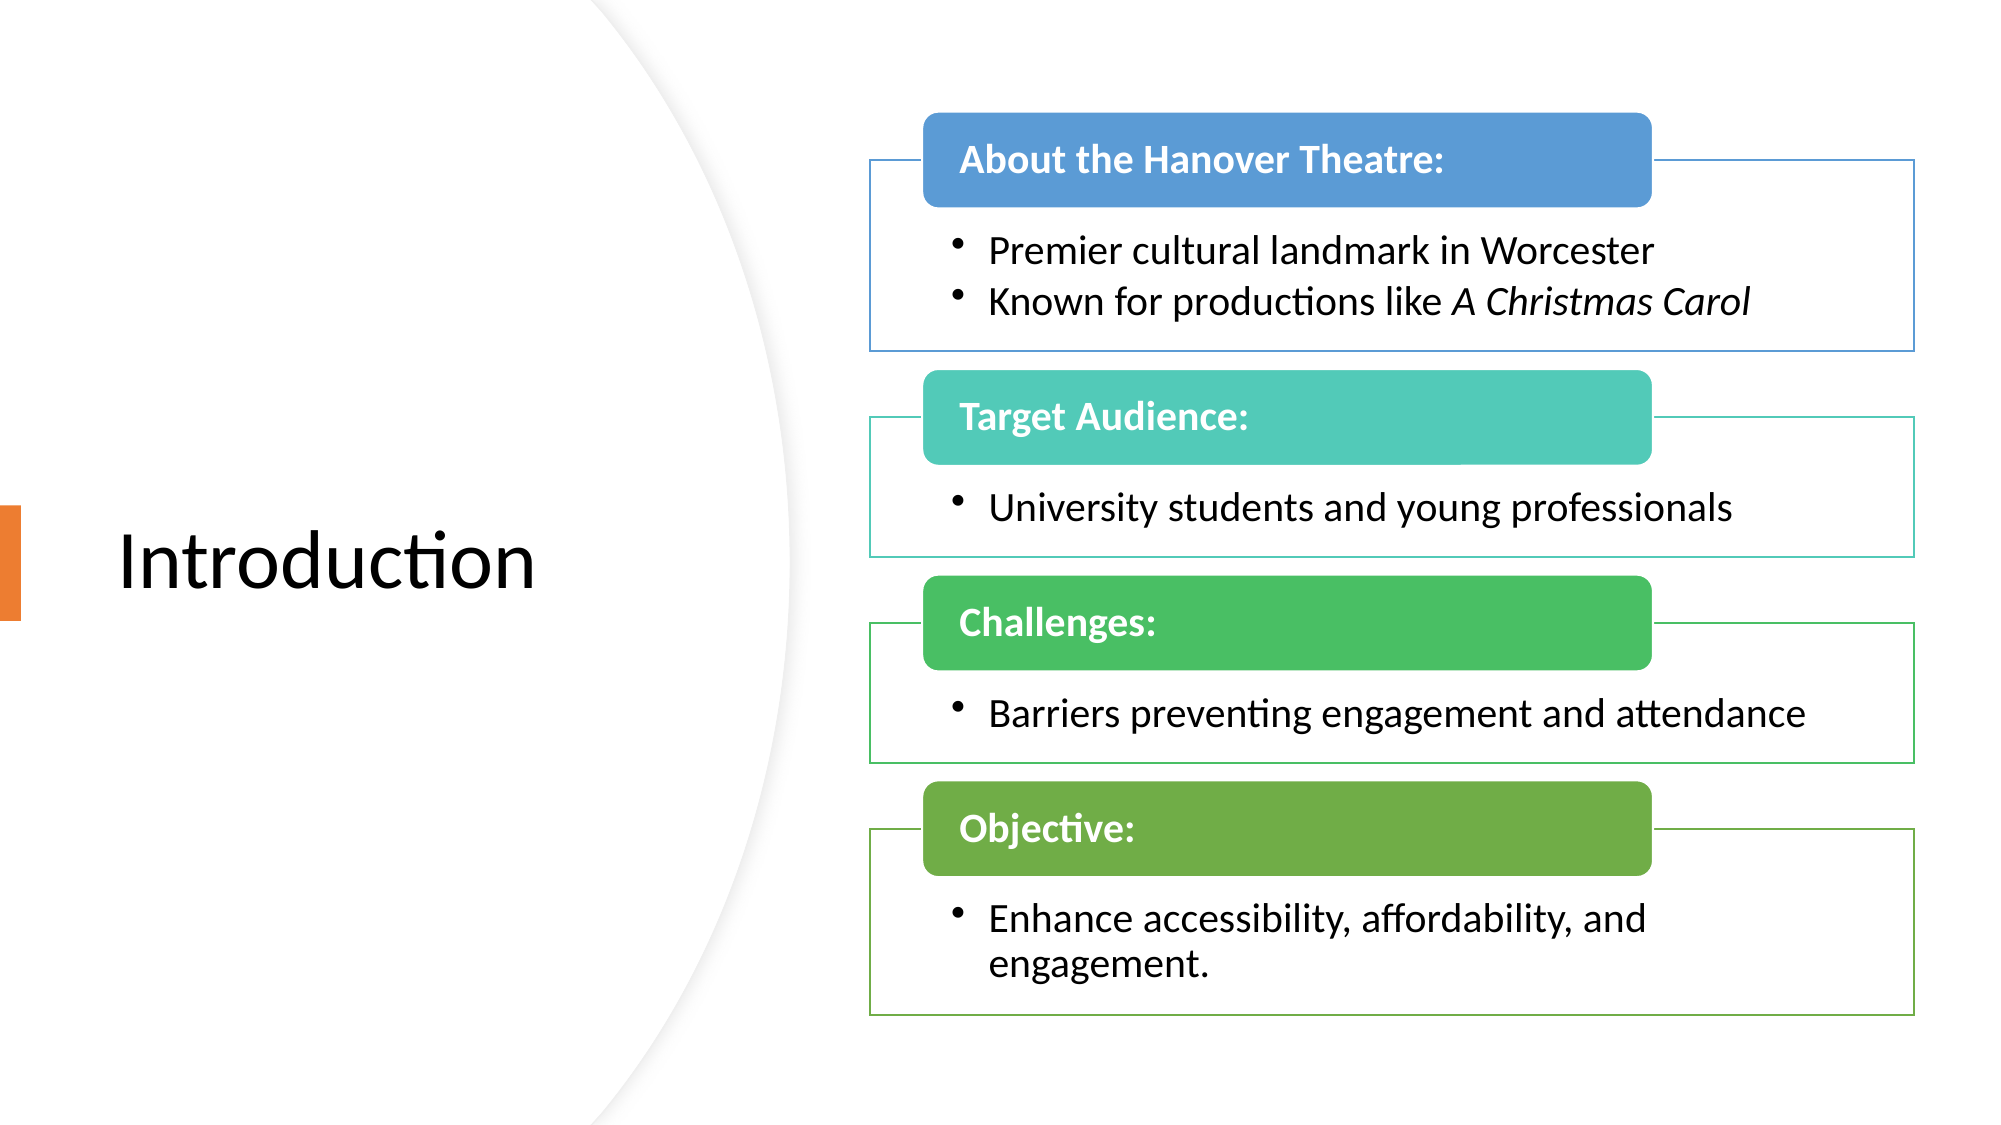

Premier cultural landmark in Worcester
Known for productions like A Christmas Carol
About the Hanover Theatre:
University students and young professionals
Target Audience:
Barriers preventing engagement and attendance
Challenges:
Enhance accessibility, affordability, and engagement.
Objective:
# Introduction